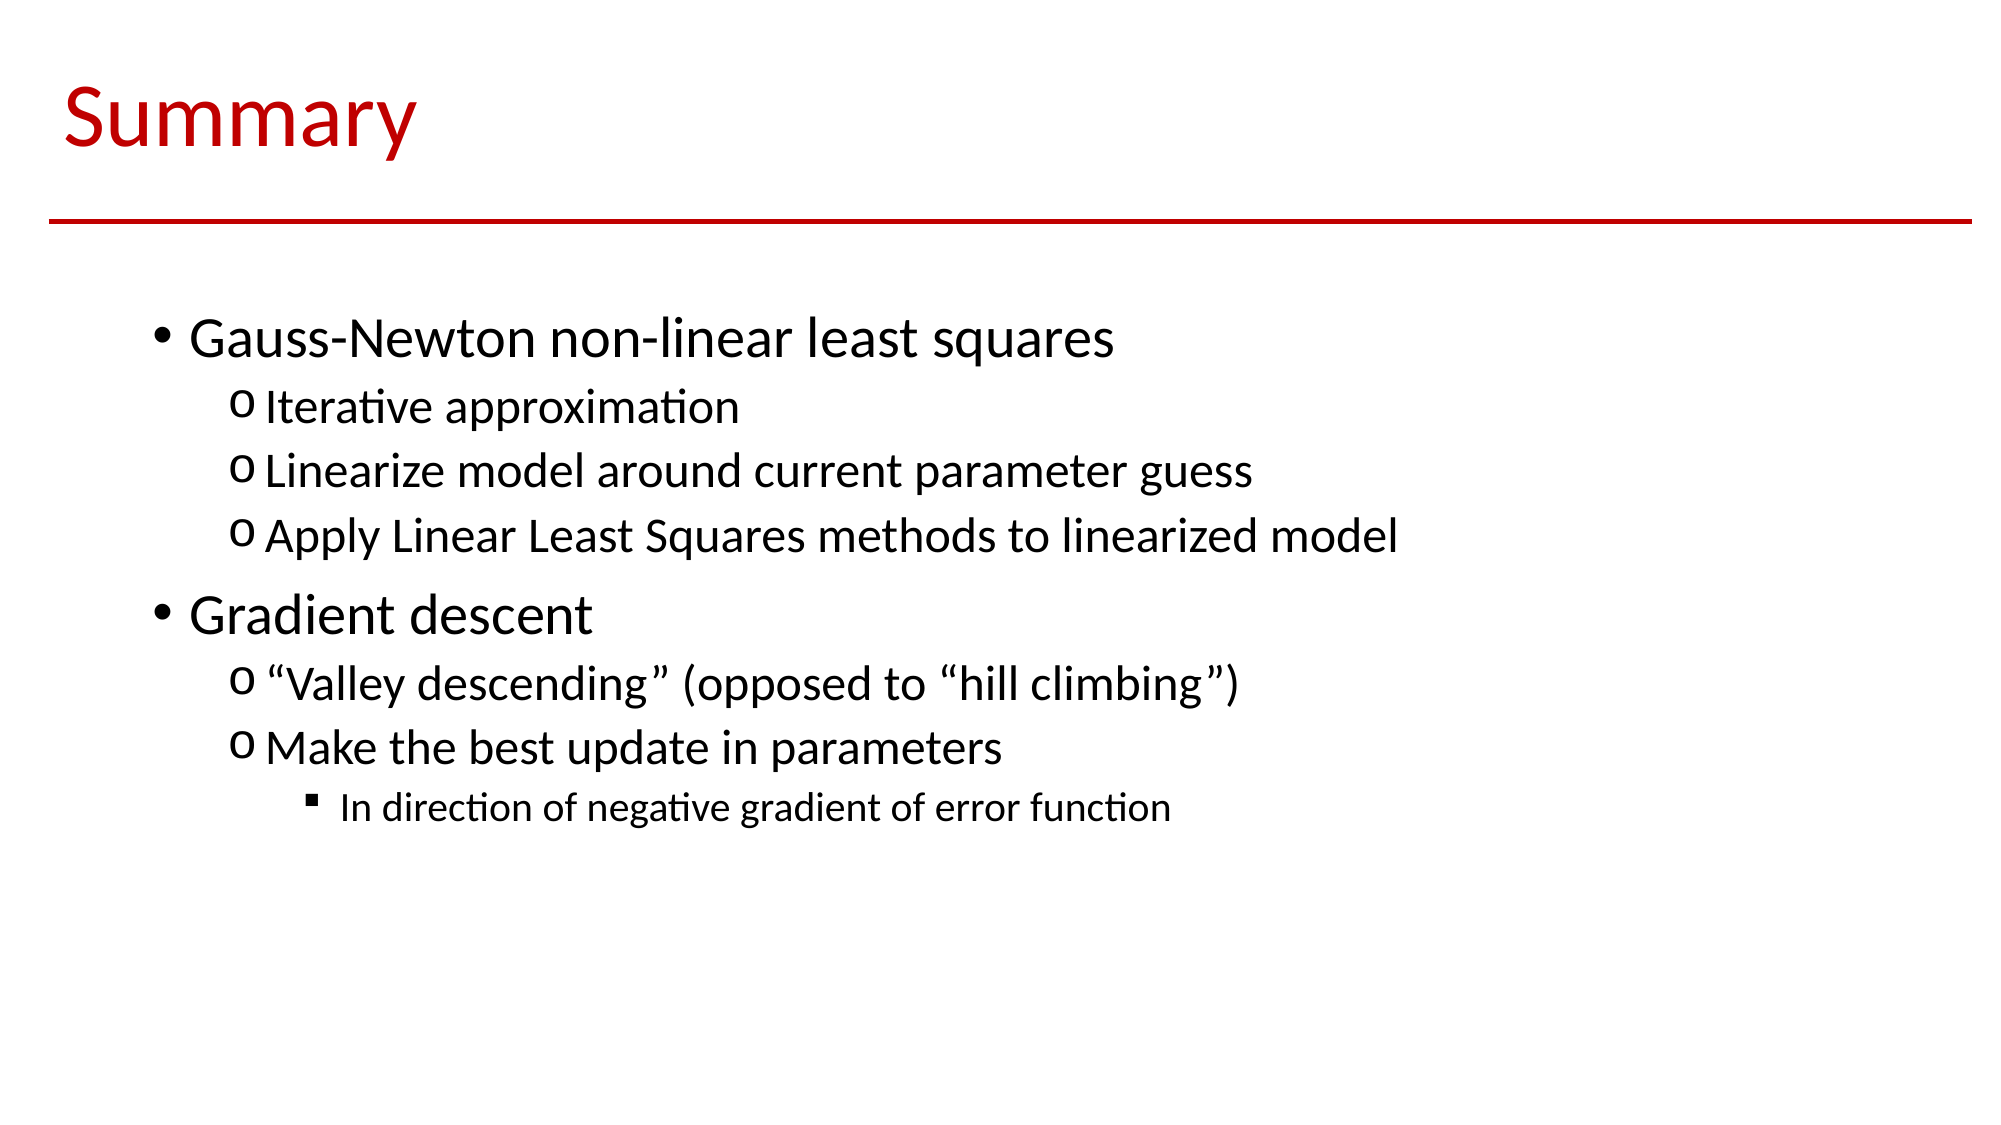

# Summary
Gauss-Newton non-linear least squares
Iterative approximation
Linearize model around current parameter guess
Apply Linear Least Squares methods to linearized model
Gradient descent
“Valley descending” (opposed to “hill climbing”)
Make the best update in parameters
In direction of negative gradient of error function